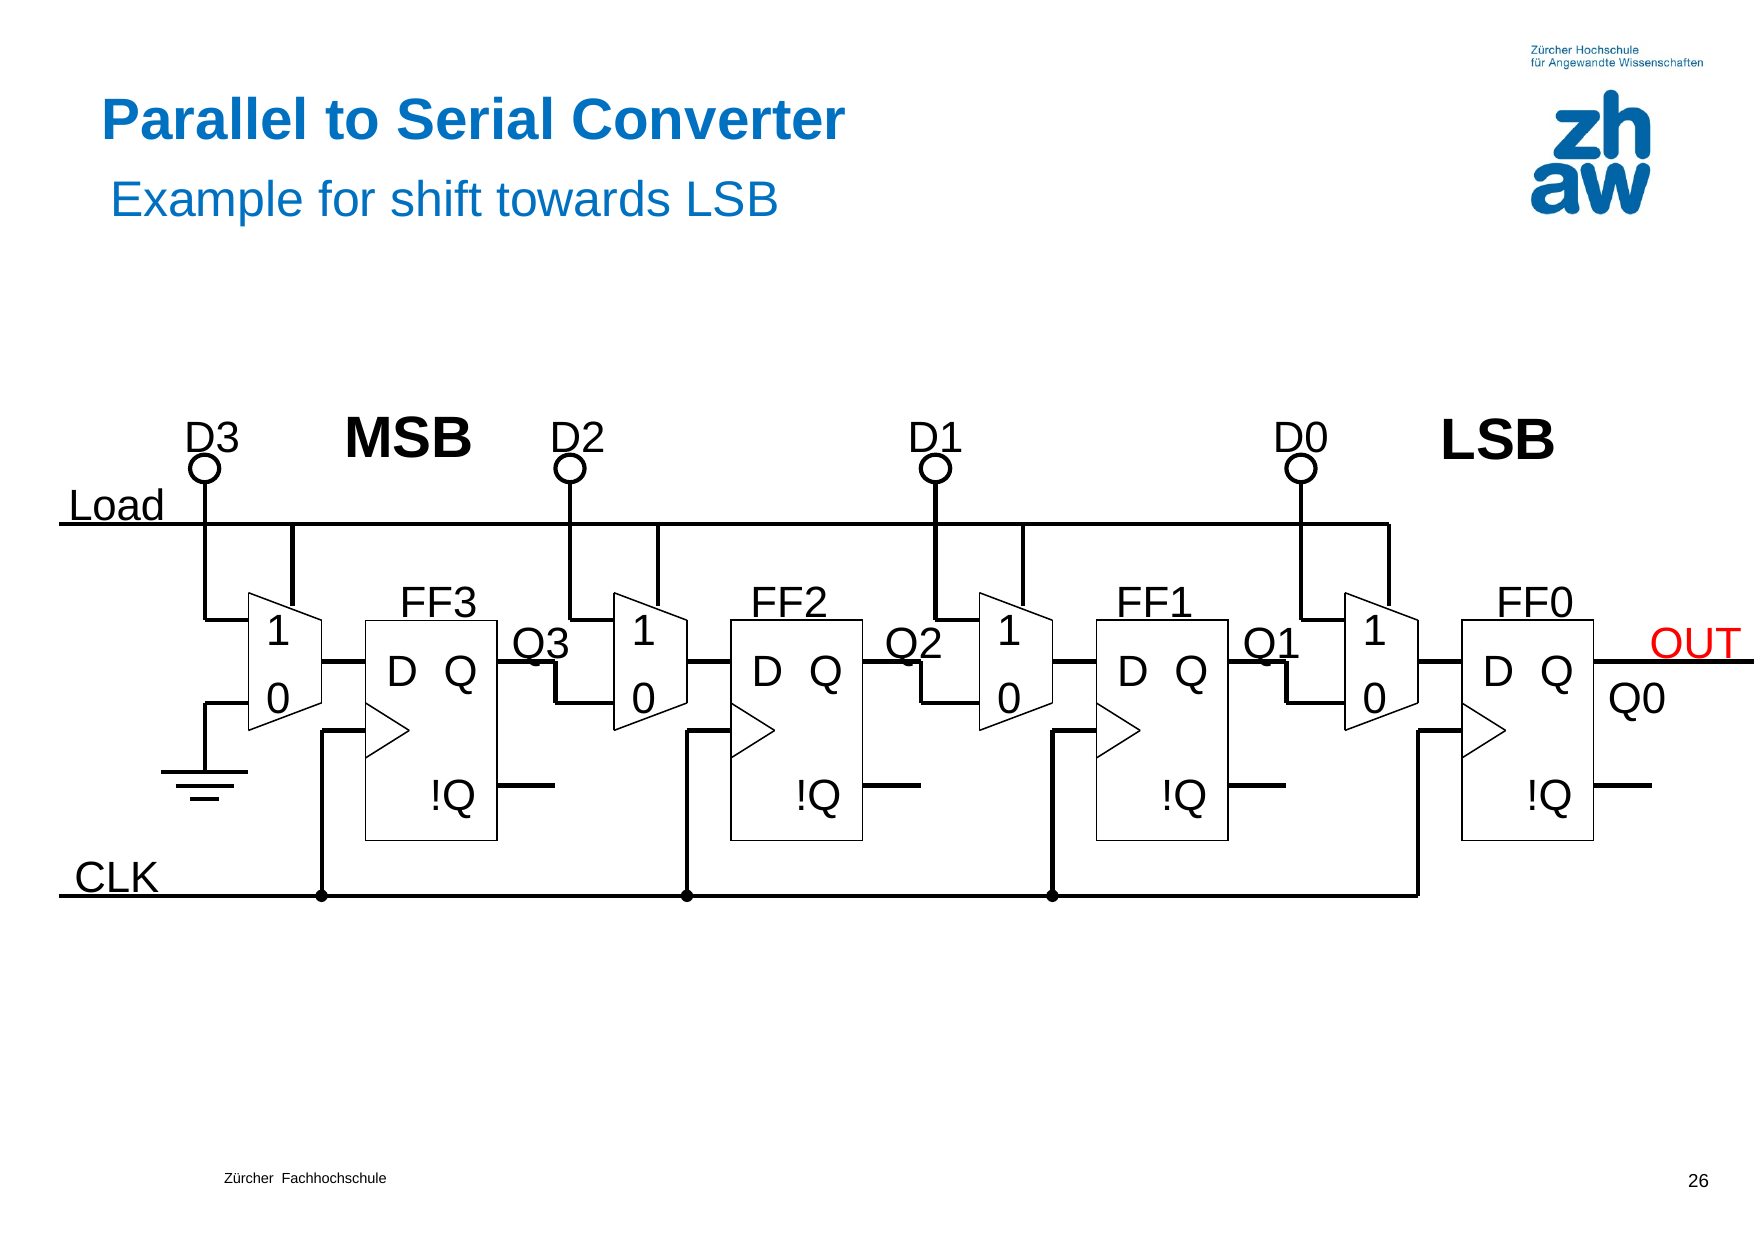

# Parallel to Serial Converter
Example for shift towards LSB
MSB
LSB
D3
D2
D1
D0

Load
FF3
FF2
FF1
FF0
1
1

D
Q
!Q
0
1

D
Q
!Q
0
1

D
Q
!Q
0
Q3
Q2
Q1
OUT

D
Q
!Q
0
Q0
CLK
26